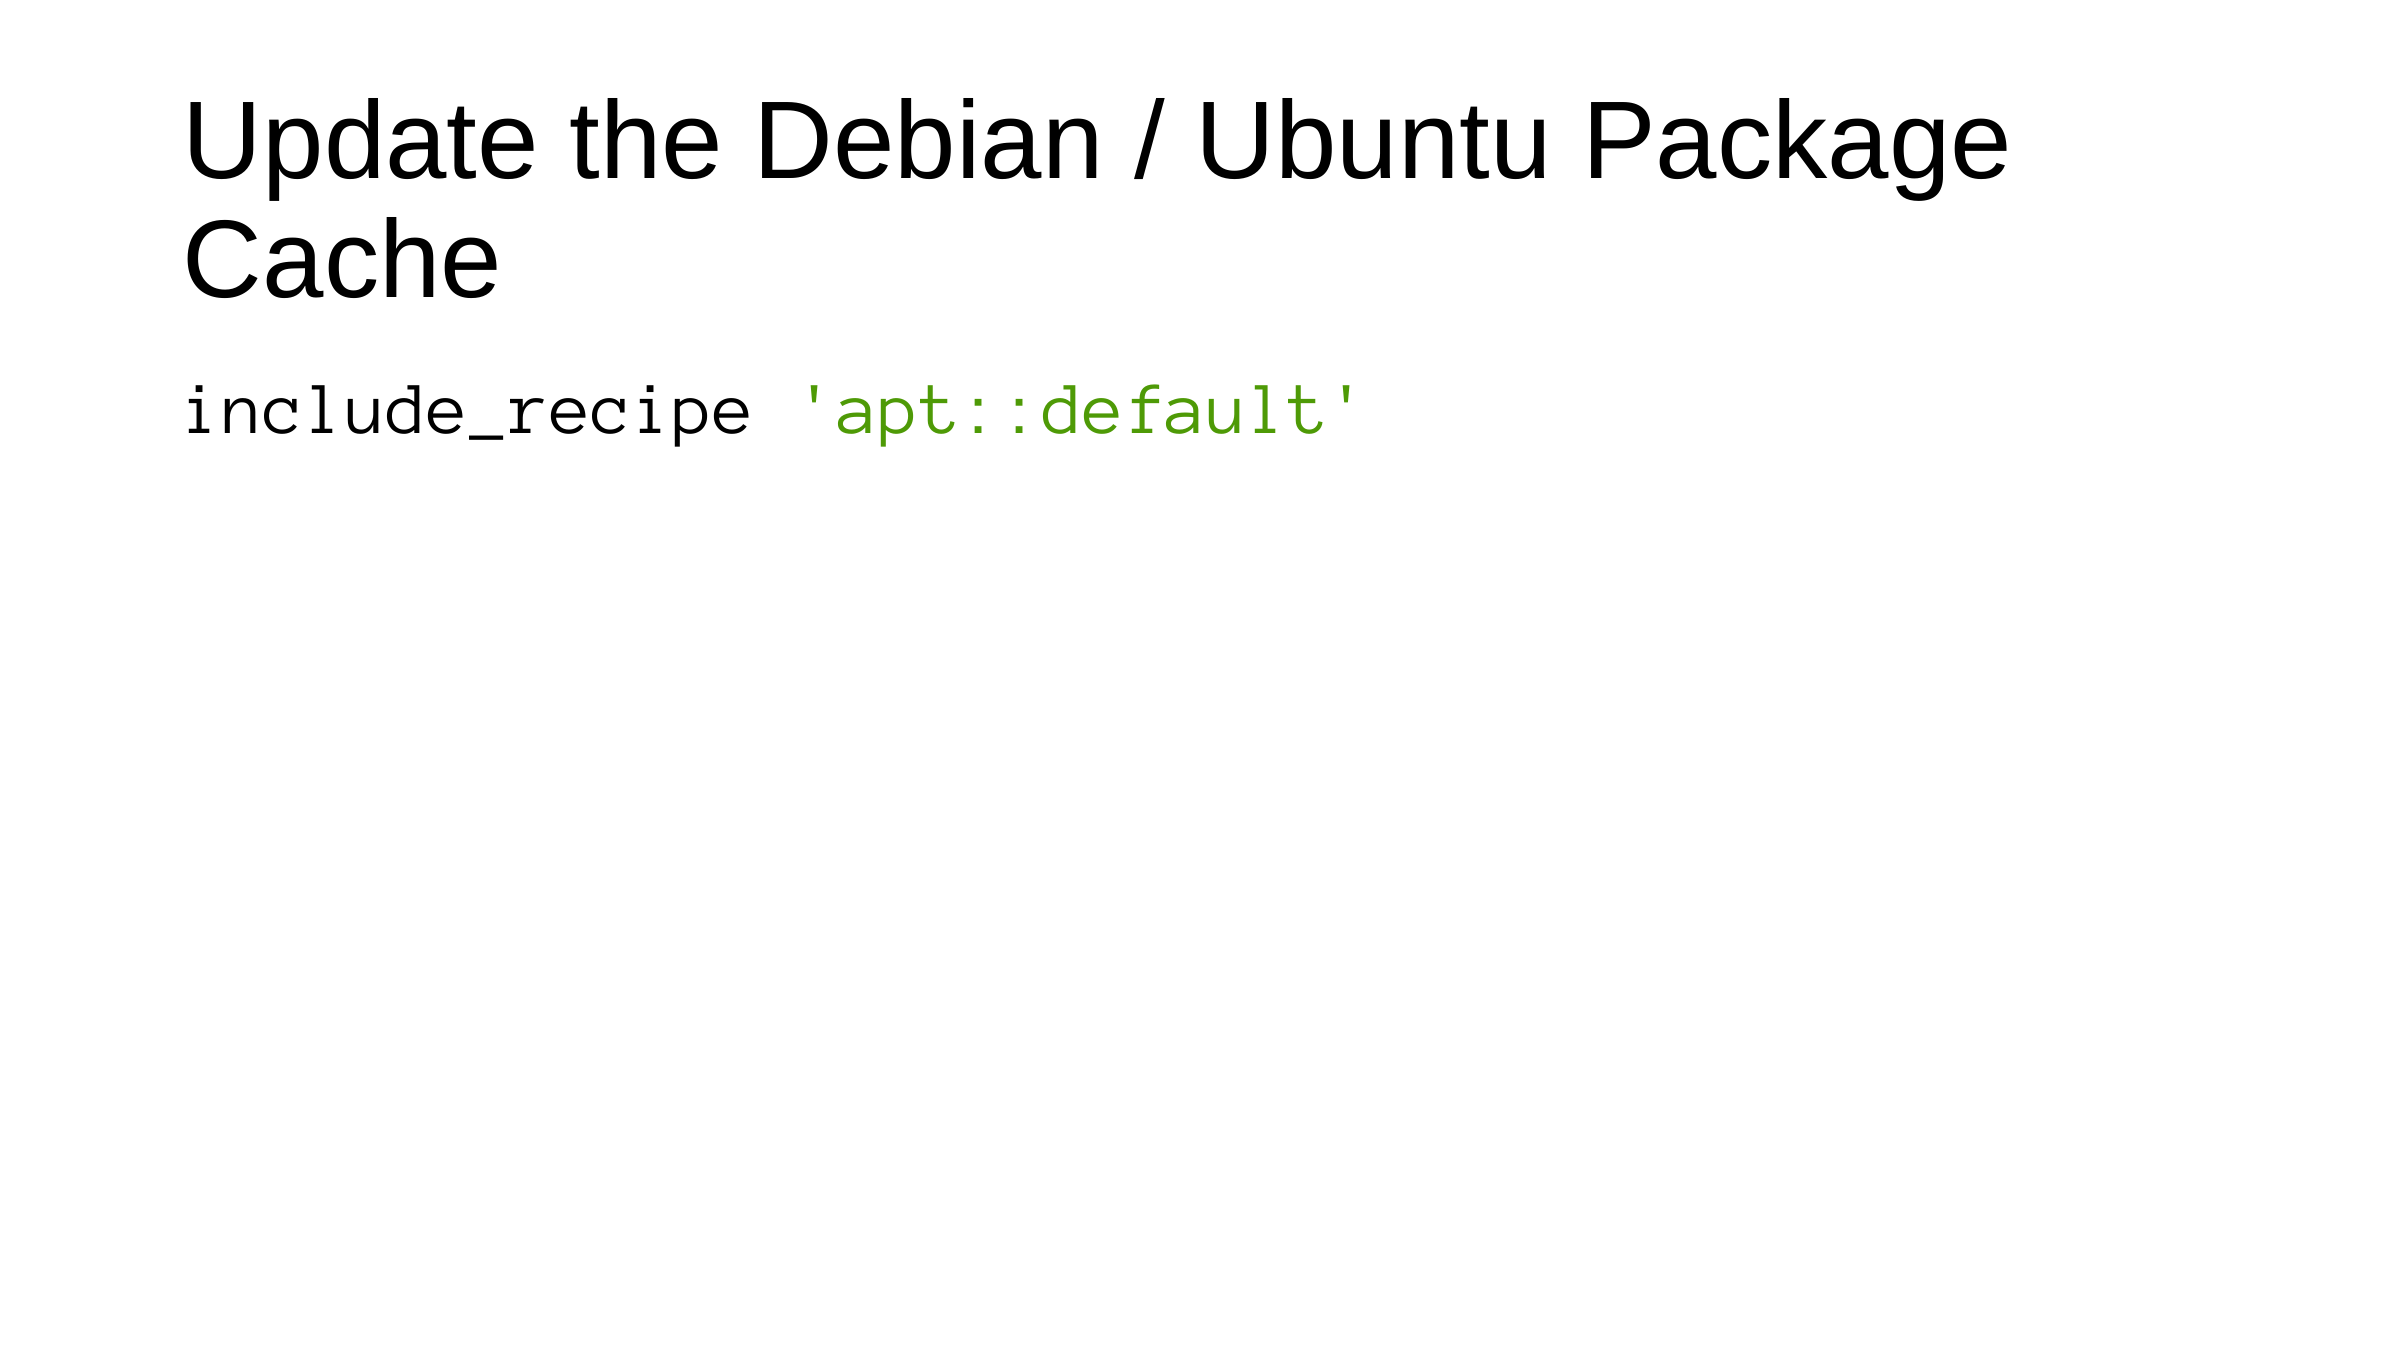

# Update the Debian / Ubuntu Package Cache
include_recipe 'apt::default'